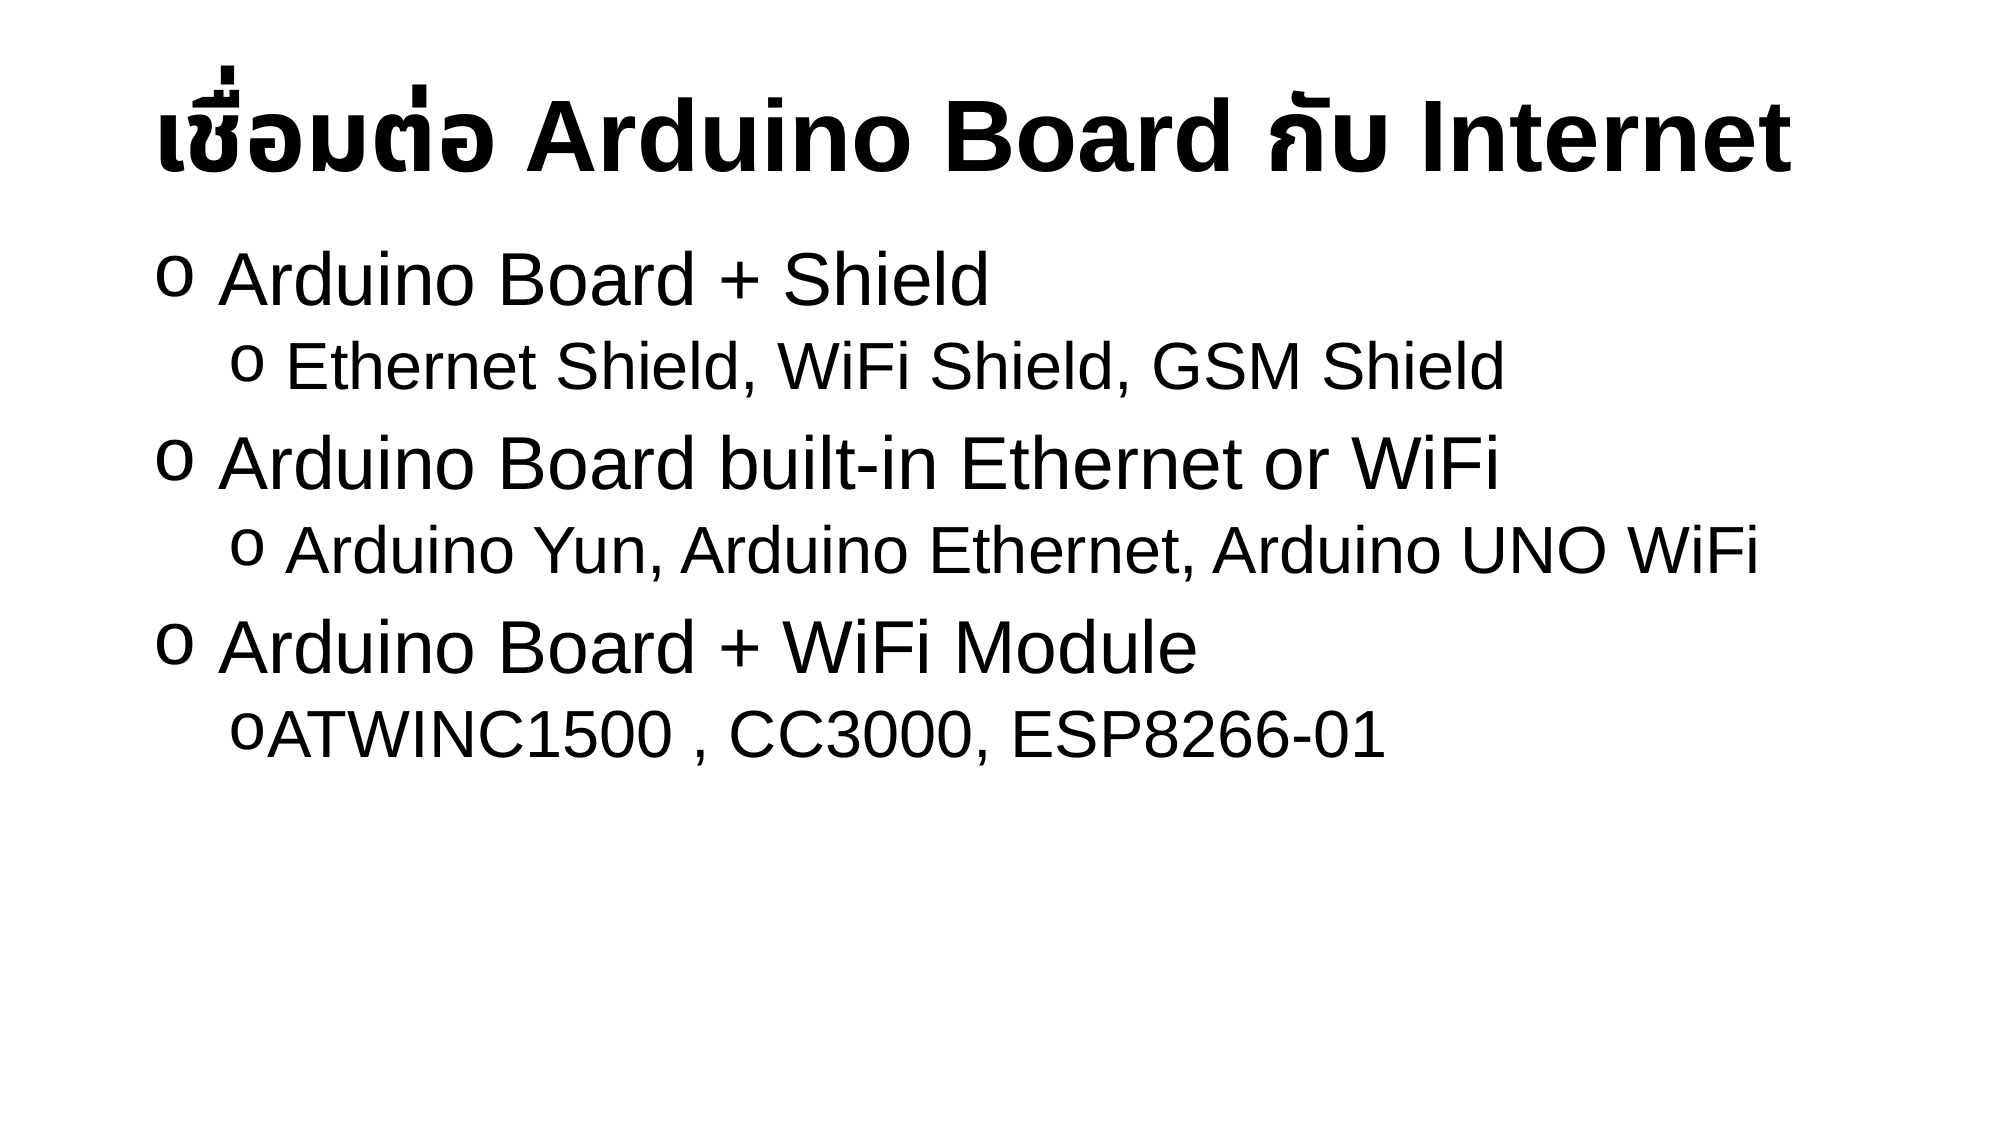

# เชื่อมต่อ Arduino Board กับ Internet
 Arduino Board + Shield
 Ethernet Shield, WiFi Shield, GSM Shield
 Arduino Board built-in Ethernet or WiFi
 Arduino Yun, Arduino Ethernet, Arduino UNO WiFi
 Arduino Board + WiFi Module
ATWINC1500 , CC3000, ESP8266-01